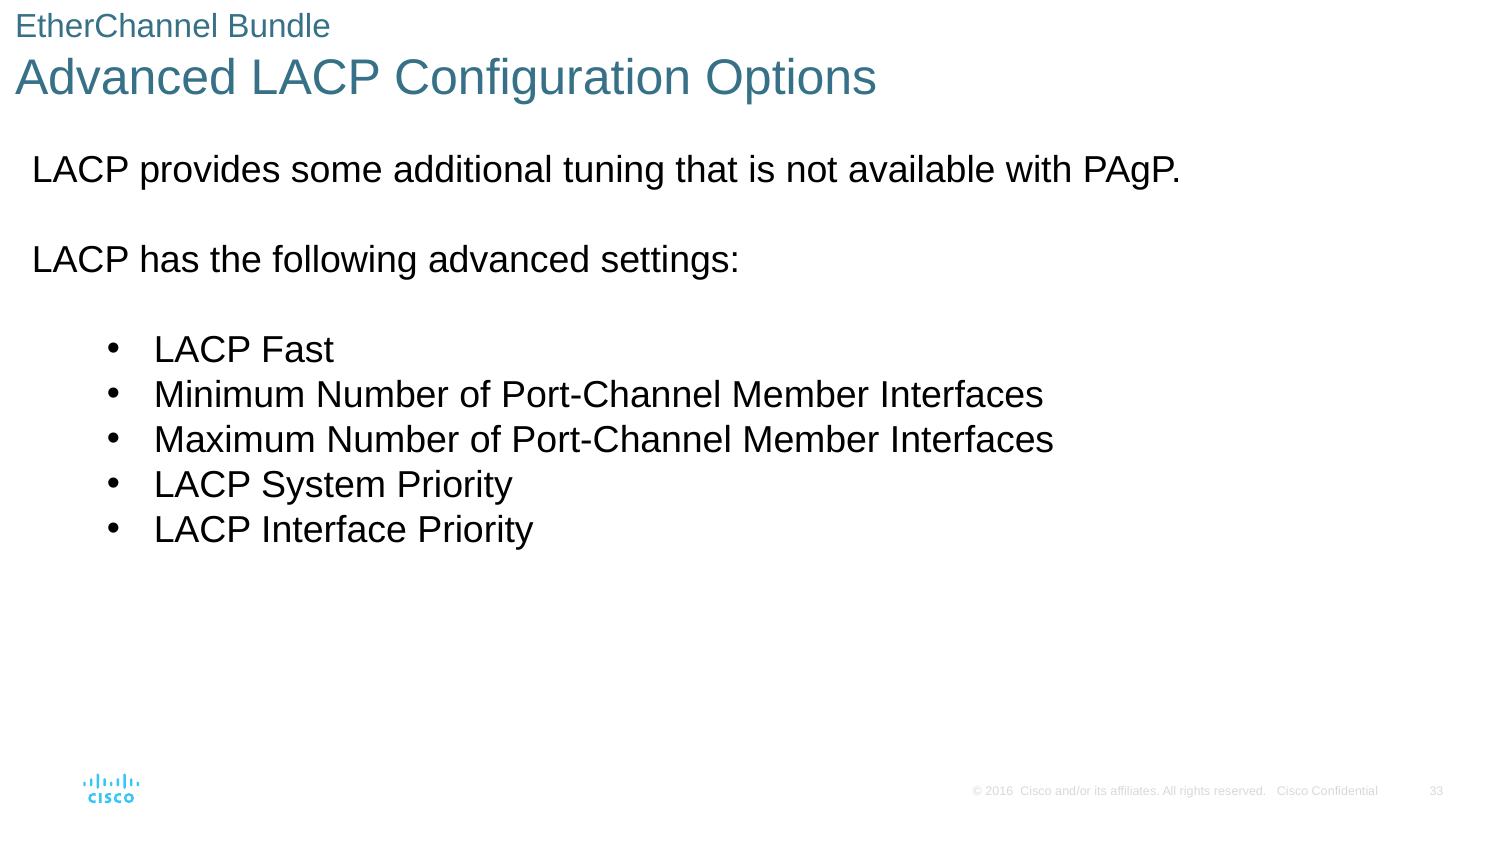

# EtherChannel Bundle Advanced LACP Configuration Options
LACP provides some additional tuning that is not available with PAgP.

LACP has the following advanced settings:

LACP Fast
Minimum Number of Port-Channel Member Interfaces
Maximum Number of Port-Channel Member Interfaces
LACP System Priority
LACP Interface Priority